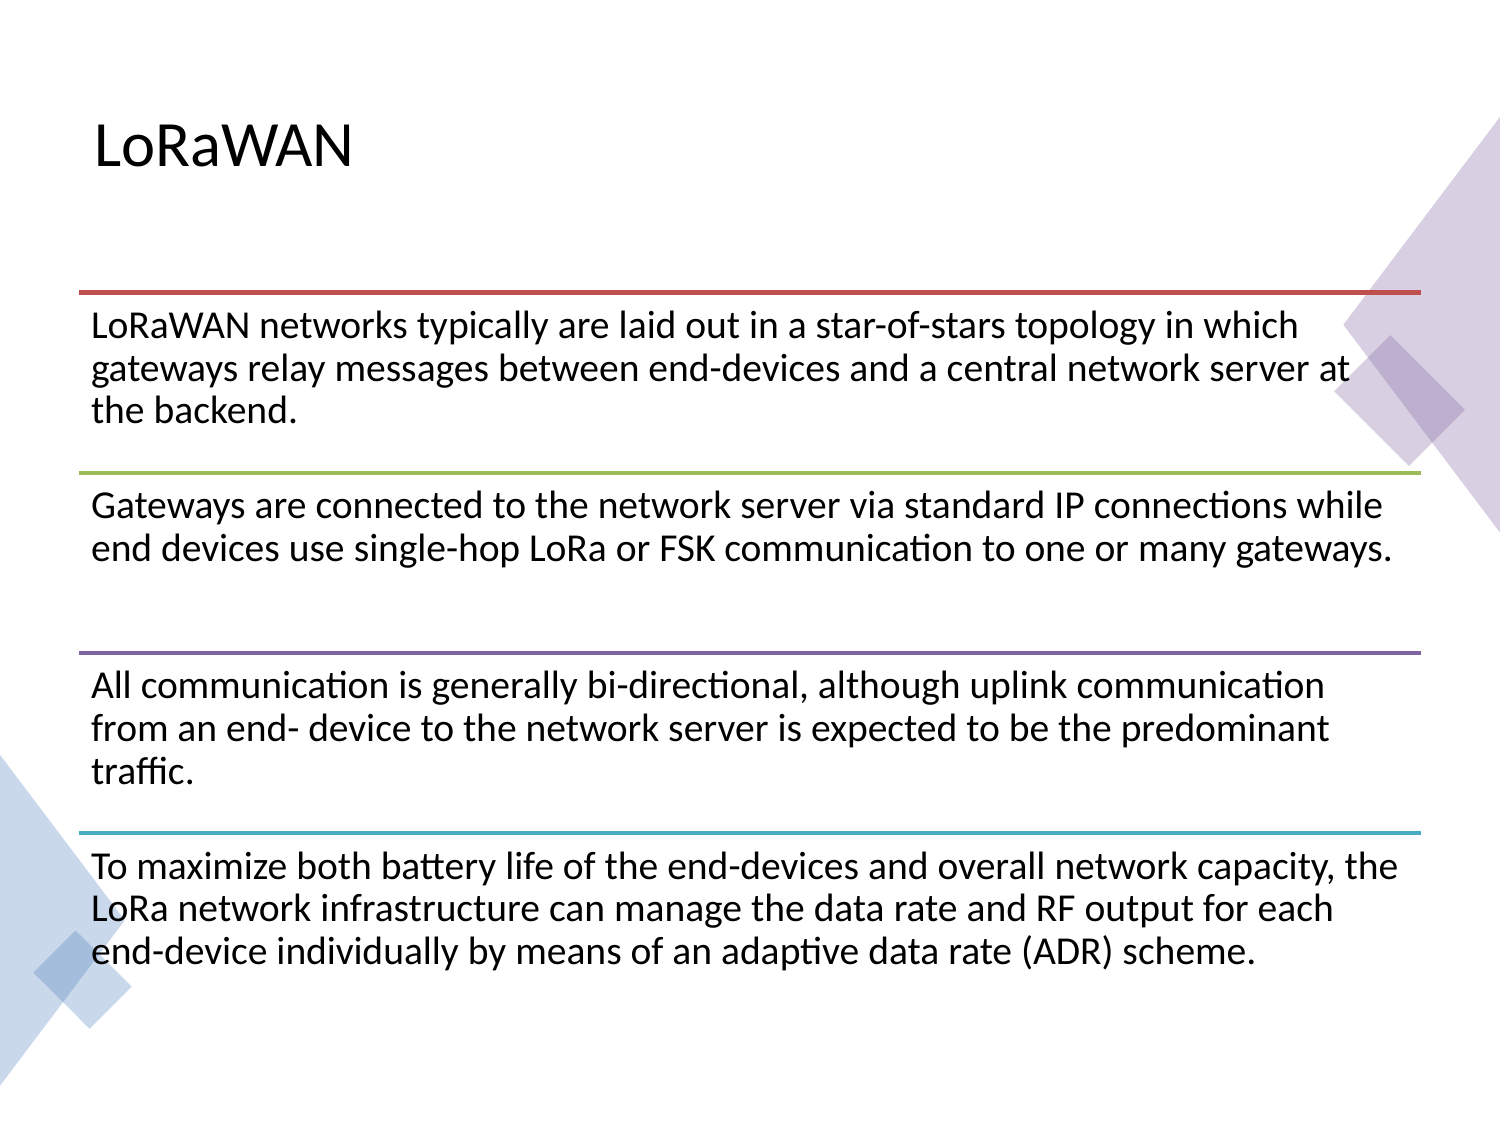

# LoRaWAN

LoRaWAN networks typically are laid out in a star-of-stars topology in which gateways relay messages between end-devices and a central network server at the backend.

Gateways are connected to the network server via standard IP connections while end devices use single-hop LoRa or FSK communication to one or many gateways.

All communication is generally bi-directional, although uplink communication from an end- device to the network server is expected to be the predominant traffic.

To maximize both battery life of the end-devices and overall network capacity, the LoRa network infrastructure can manage the data rate and RF output for each end-device individually by means of an adaptive data rate (ADR) scheme.